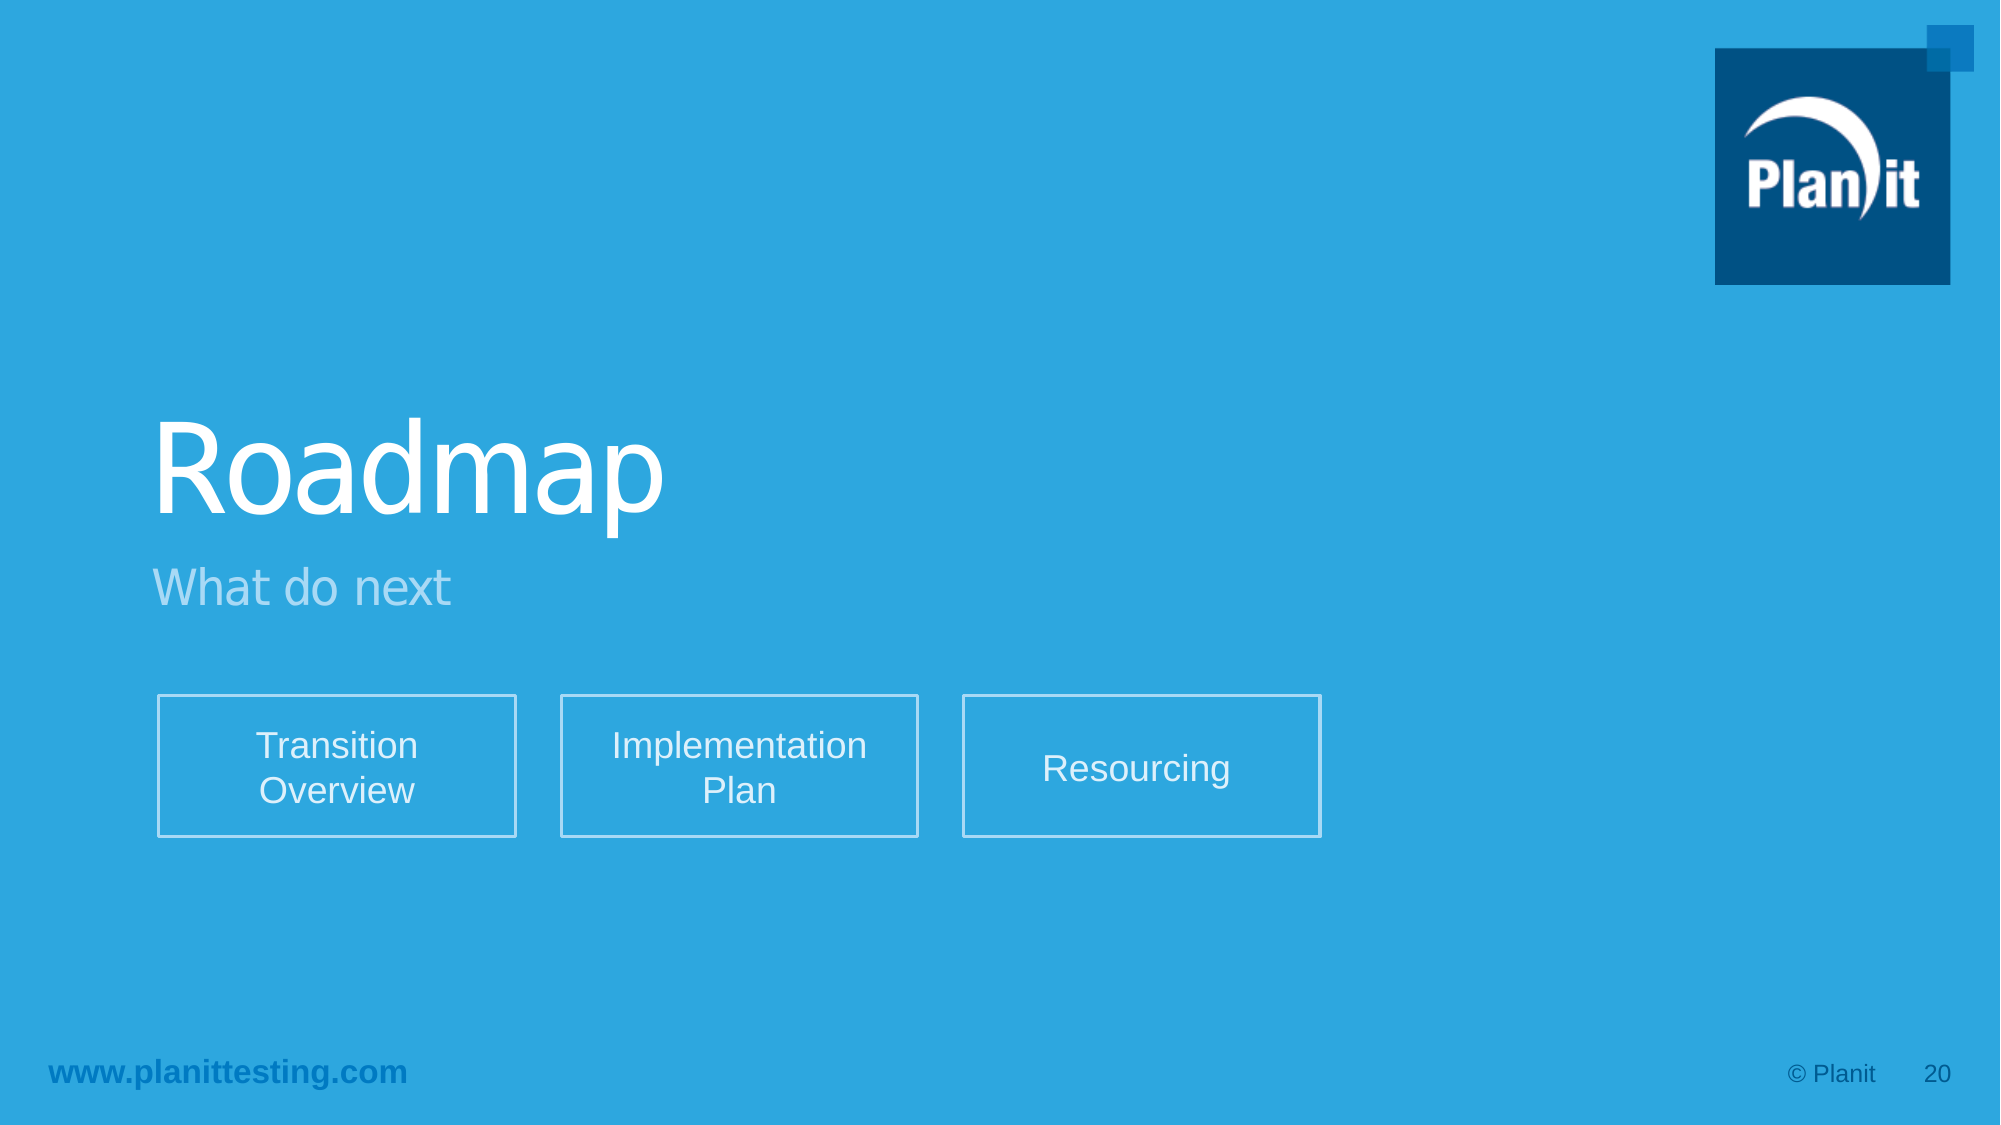

# Roadmap
What do next
Resourcing
Transition Overview
Implementation Plan
© Planit
20